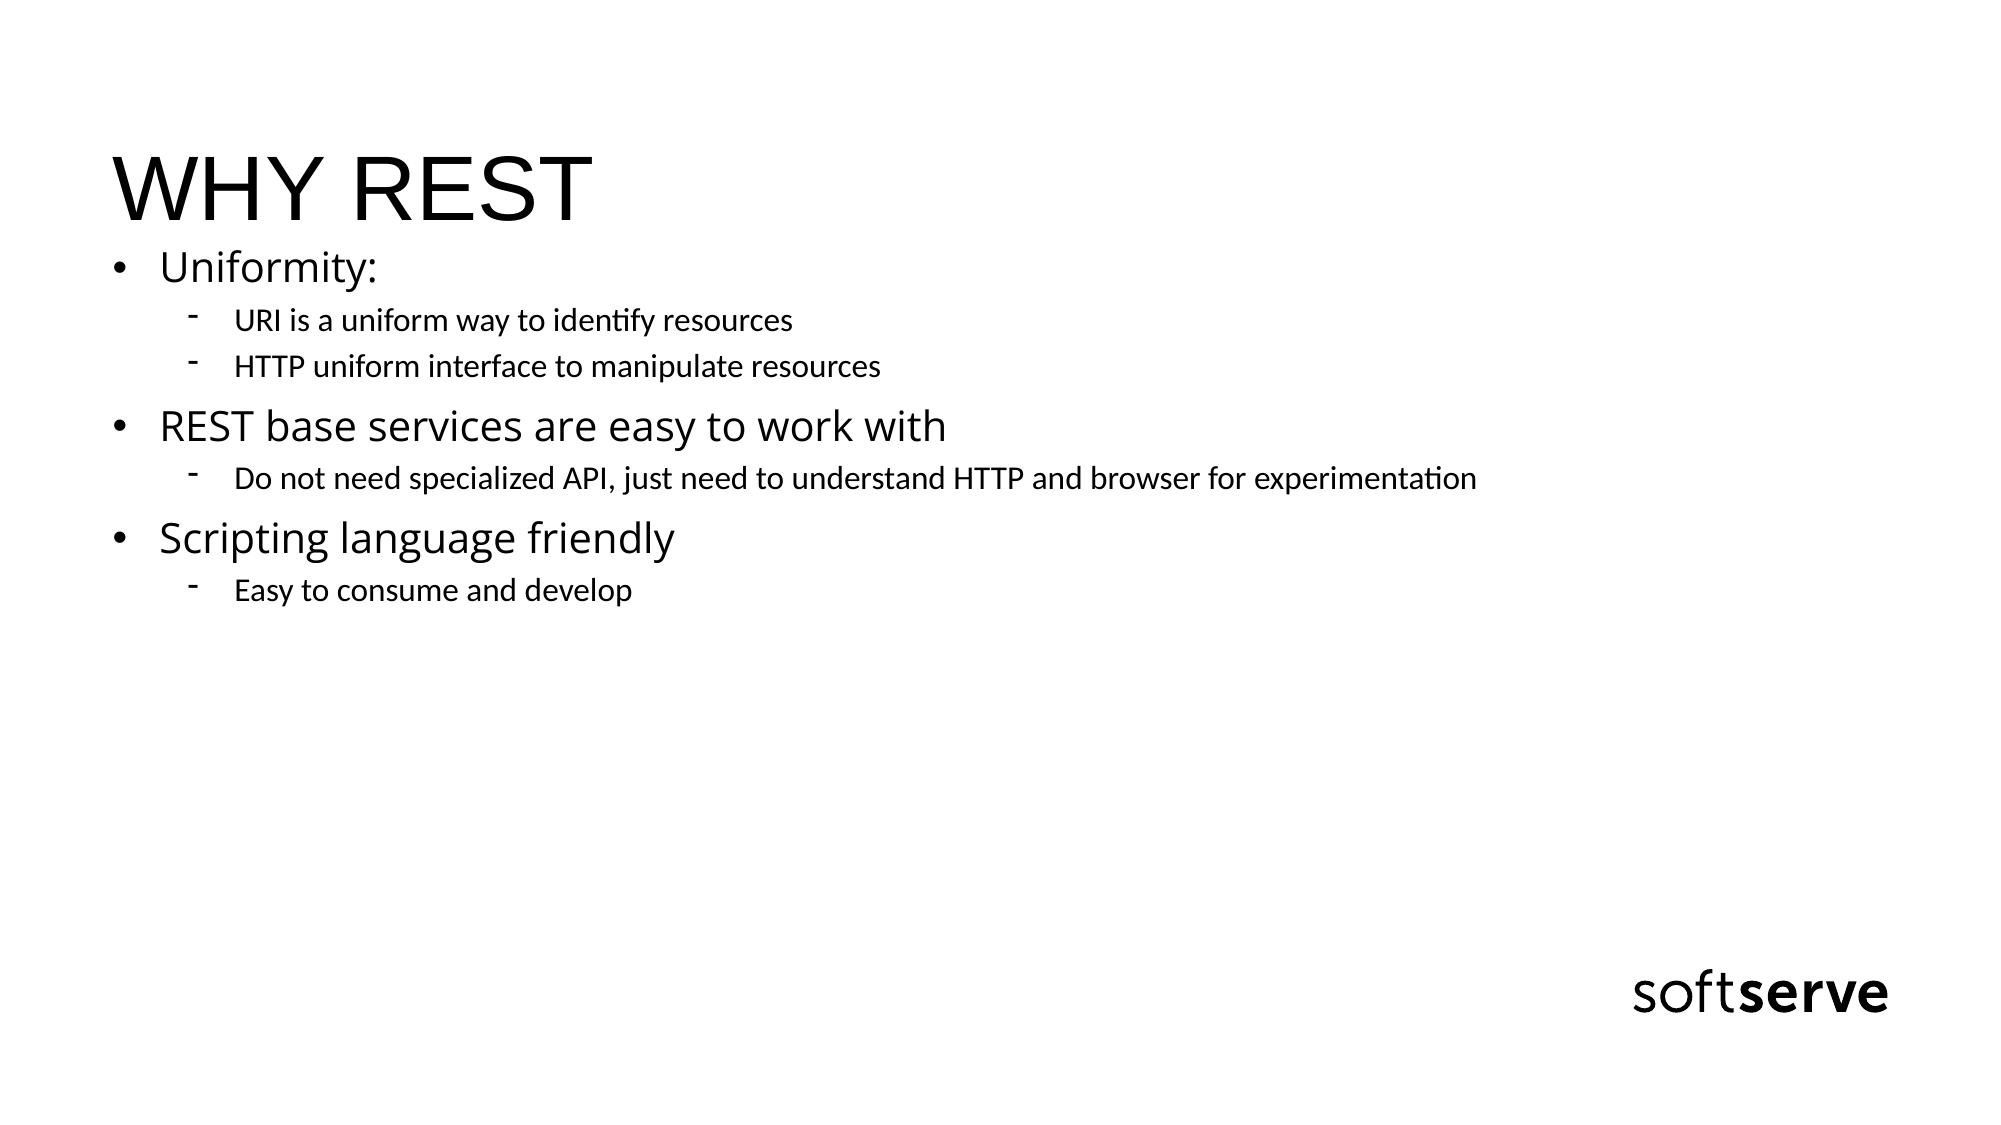

WHY REST
Uniformity:
URI is a uniform way to identify resources
HTTP uniform interface to manipulate resources
REST base services are easy to work with
Do not need specialized API, just need to understand HTTP and browser for experimentation
Scripting language friendly
Easy to consume and develop